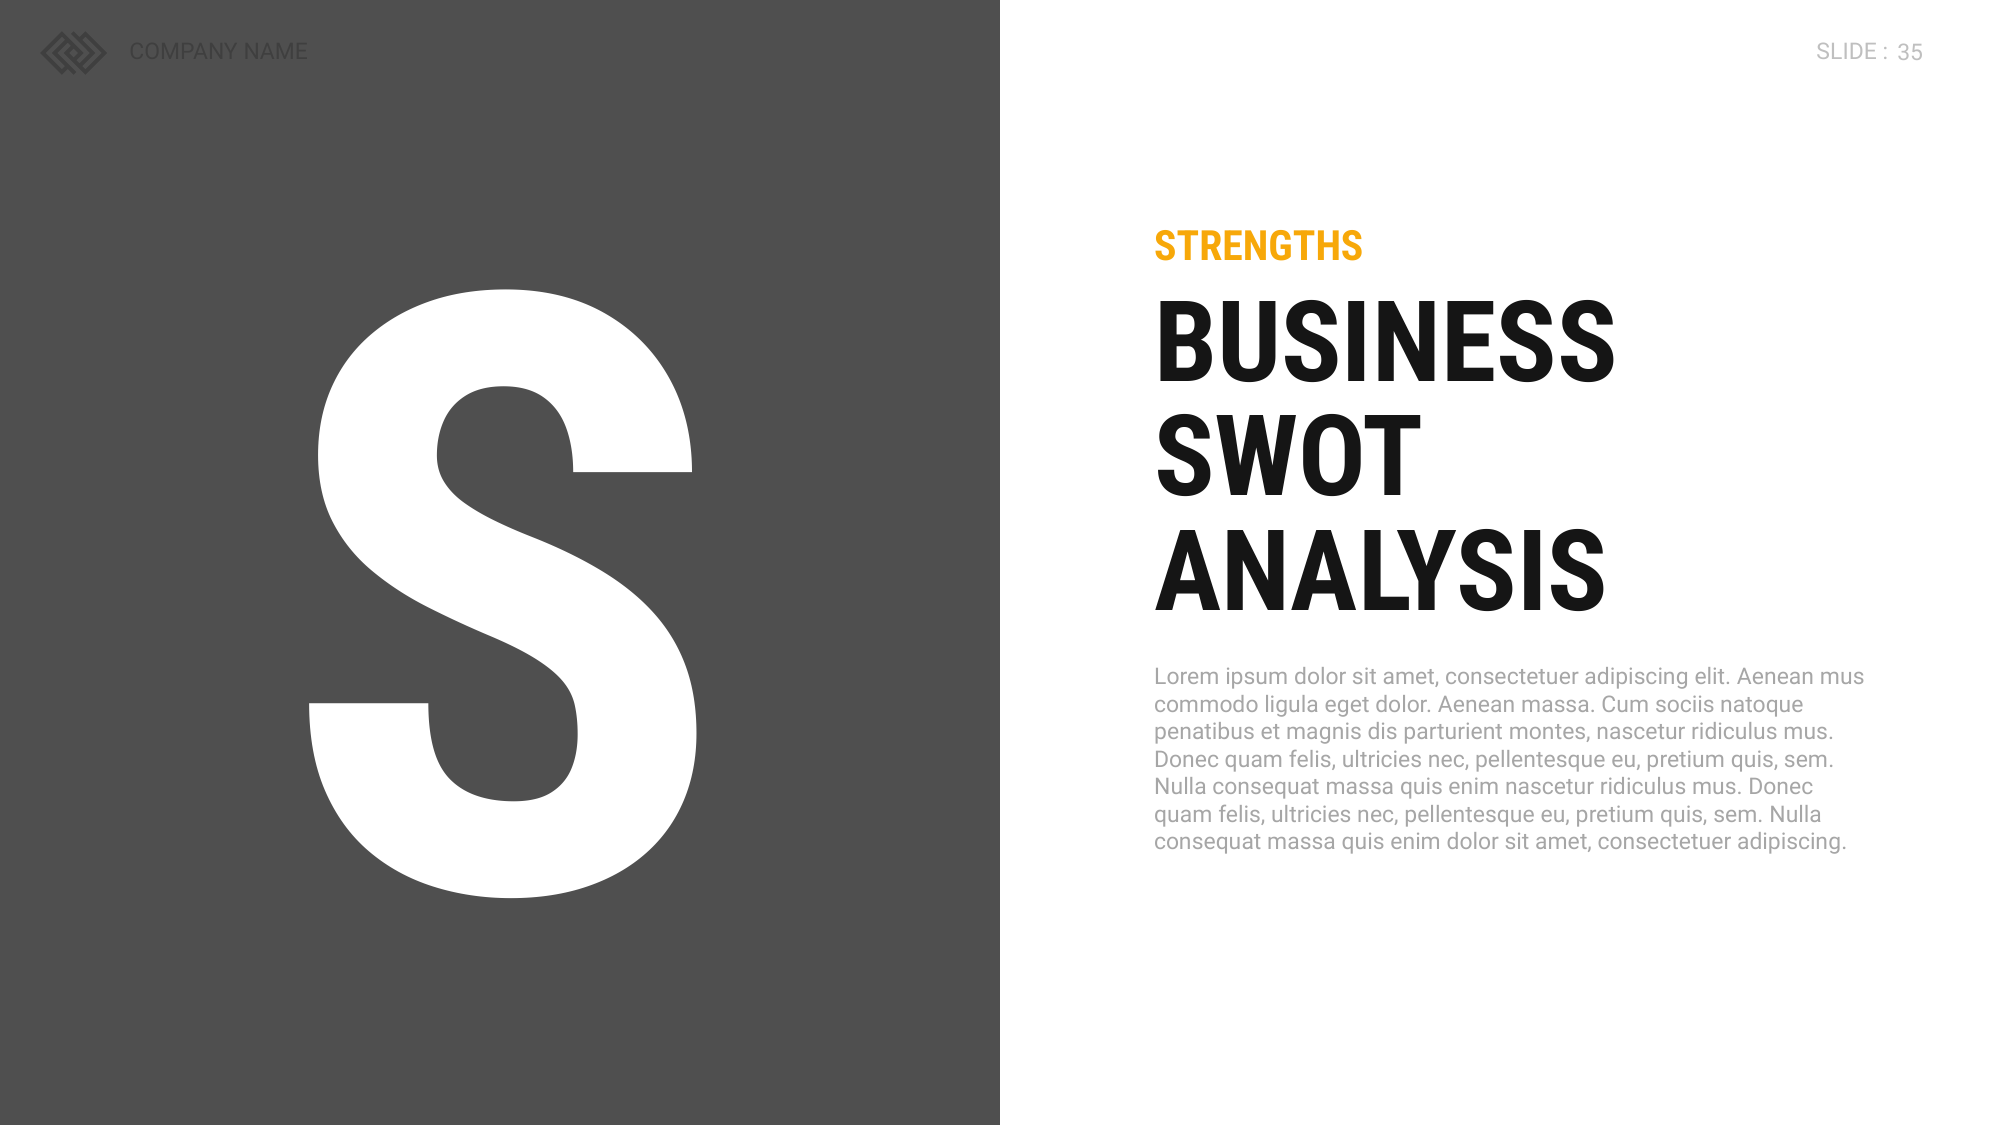

S
STRENGTHS
BUSINESS
SWOT
ANALYSIS
Lorem ipsum dolor sit amet, consectetuer adipiscing elit. Aenean mus commodo ligula eget dolor. Aenean massa. Cum sociis natoque penatibus et magnis dis parturient montes, nascetur ridiculus mus. Donec quam felis, ultricies nec, pellentesque eu, pretium quis, sem. Nulla consequat massa quis enim nascetur ridiculus mus. Donec quam felis, ultricies nec, pellentesque eu, pretium quis, sem. Nulla consequat massa quis enim dolor sit amet, consectetuer adipiscing.